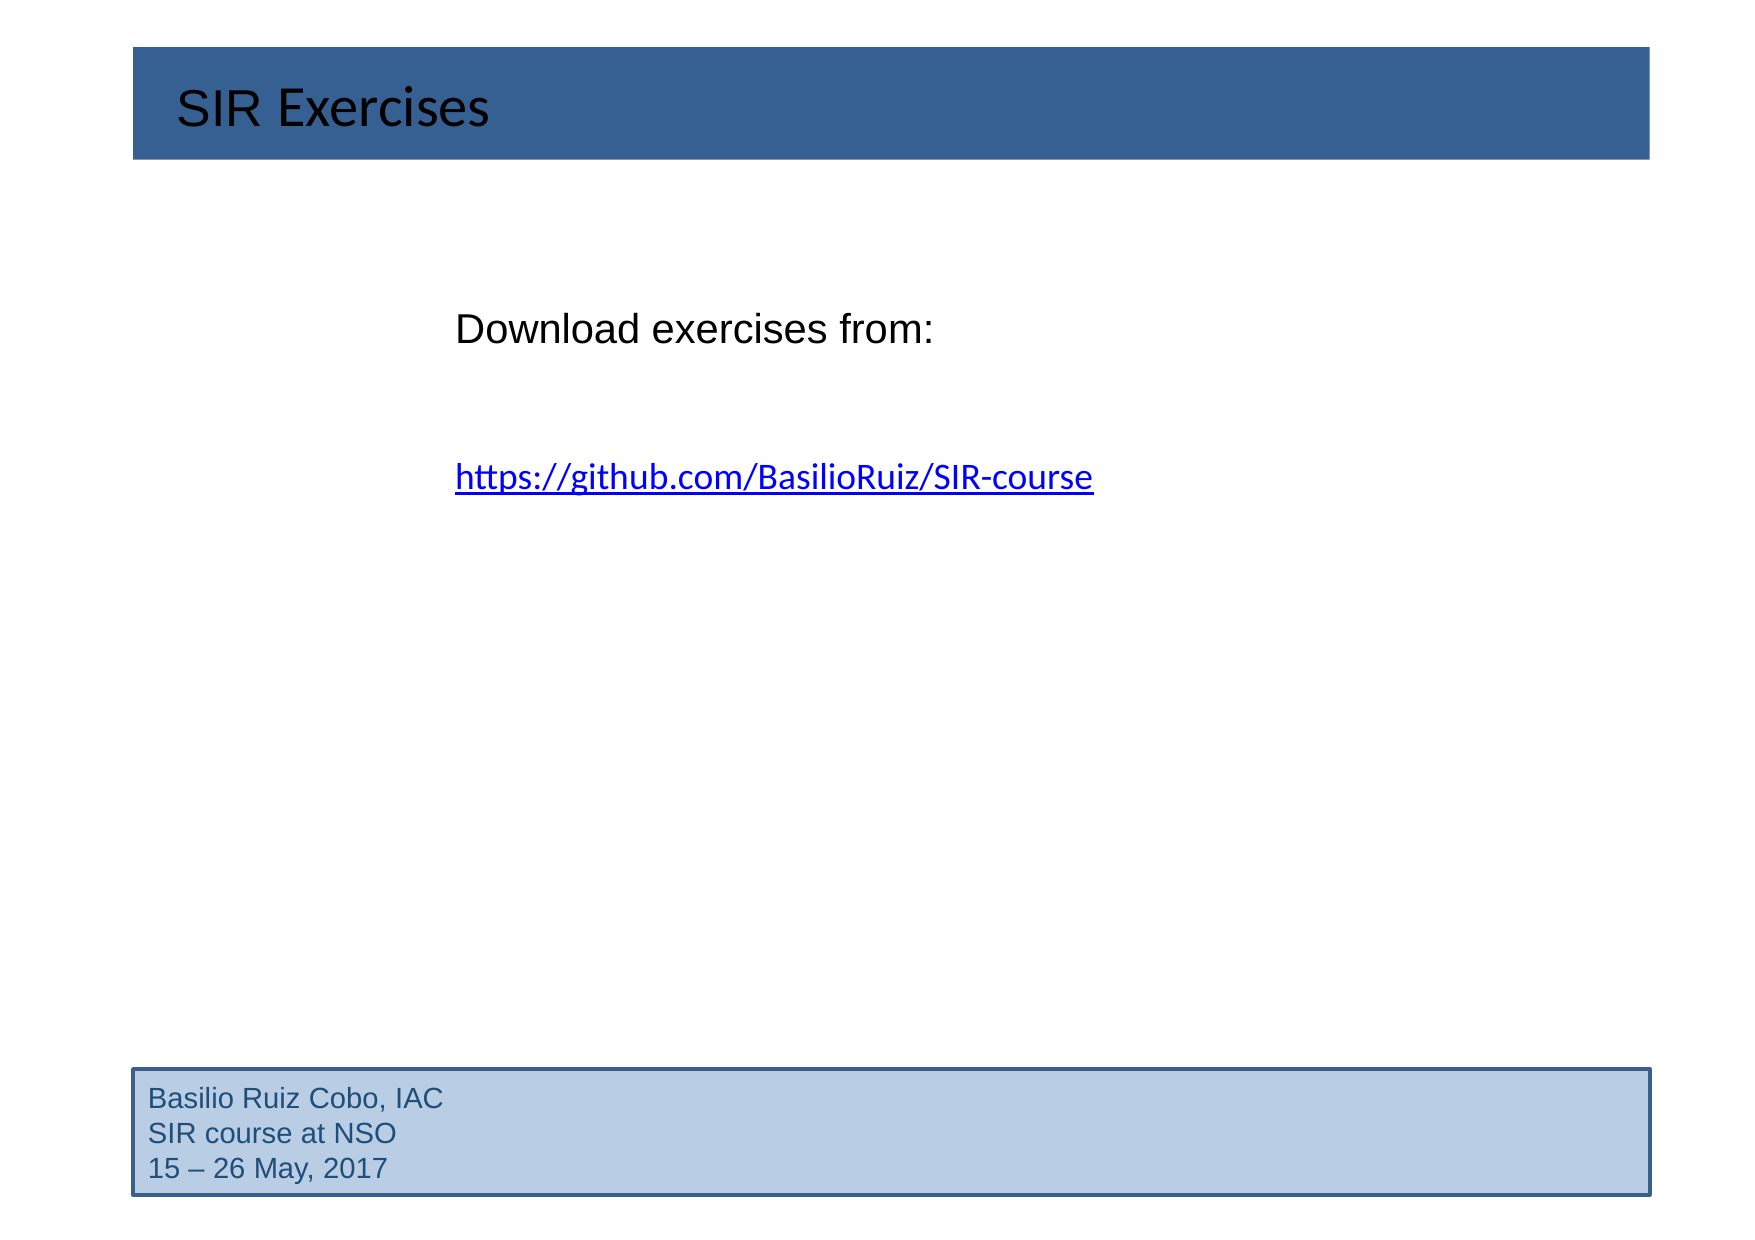

SIR Exercises
Download exercises from:

https://github.com/BasilioRuiz/SIR-course

Basilio Ruiz Cobo, IAC
SIR course at NSO
15 – 26 May, 2017